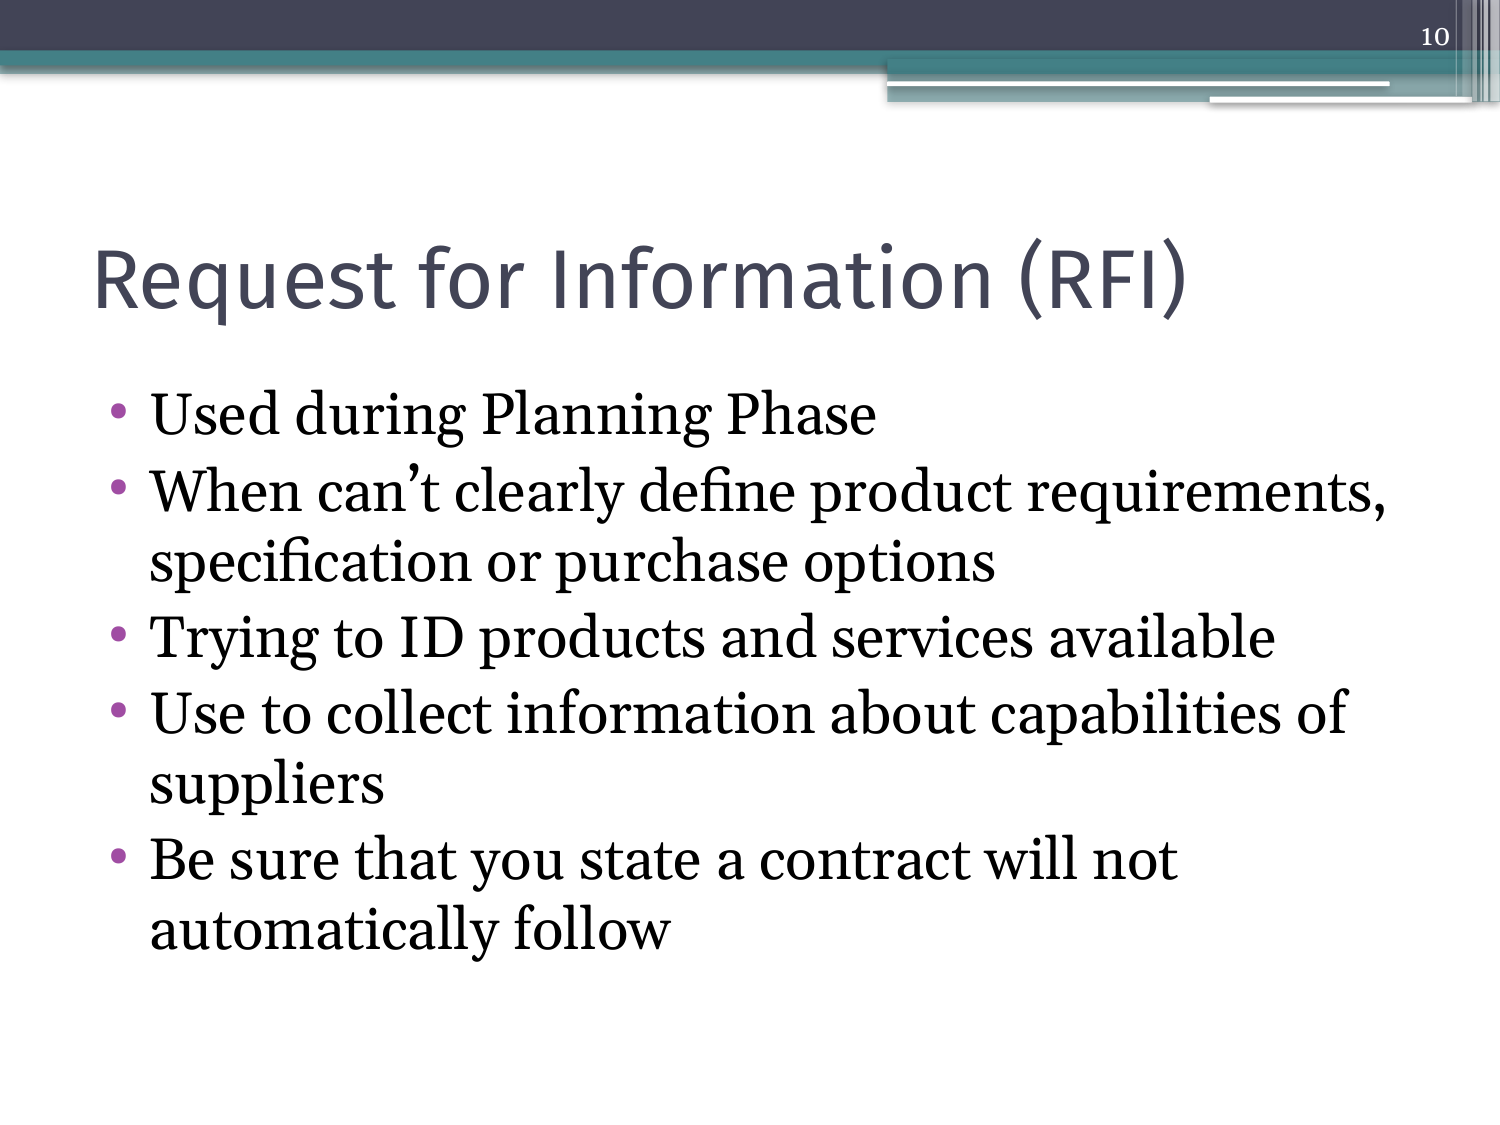

10
# Request for Information (RFI)
Used during Planning Phase
When can’t clearly define product requirements, specification or purchase options
Trying to ID products and services available
Use to collect information about capabilities of suppliers
Be sure that you state a contract will not automatically follow